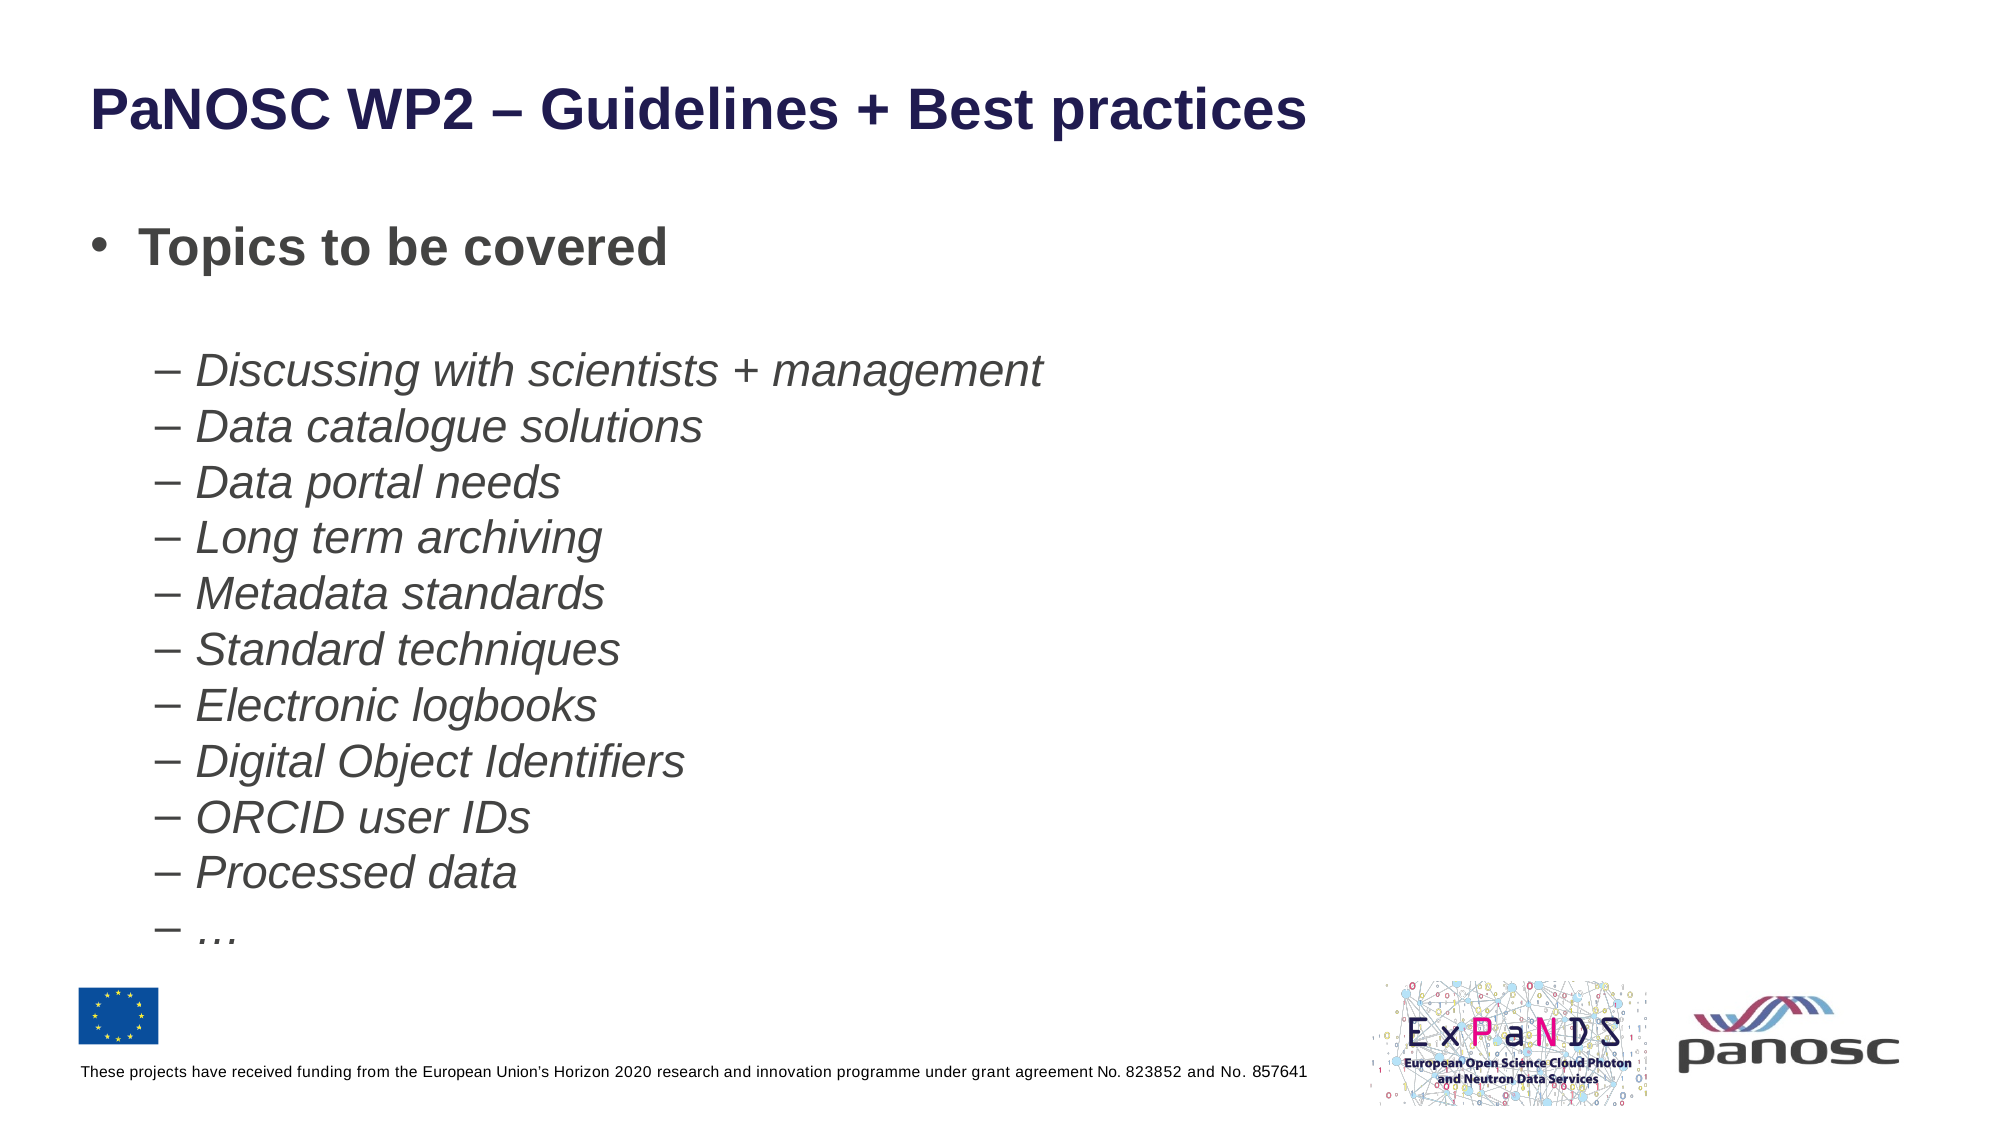

# PaNOSC WP2 – Guidelines + Best practices
Topics to be covered

Discussing with scientists + management
Data catalogue solutions
Data portal needs
Long term archiving
Metadata standards
Standard techniques
Electronic logbooks
Digital Object Identifiers
ORCID user IDs
Processed data
…